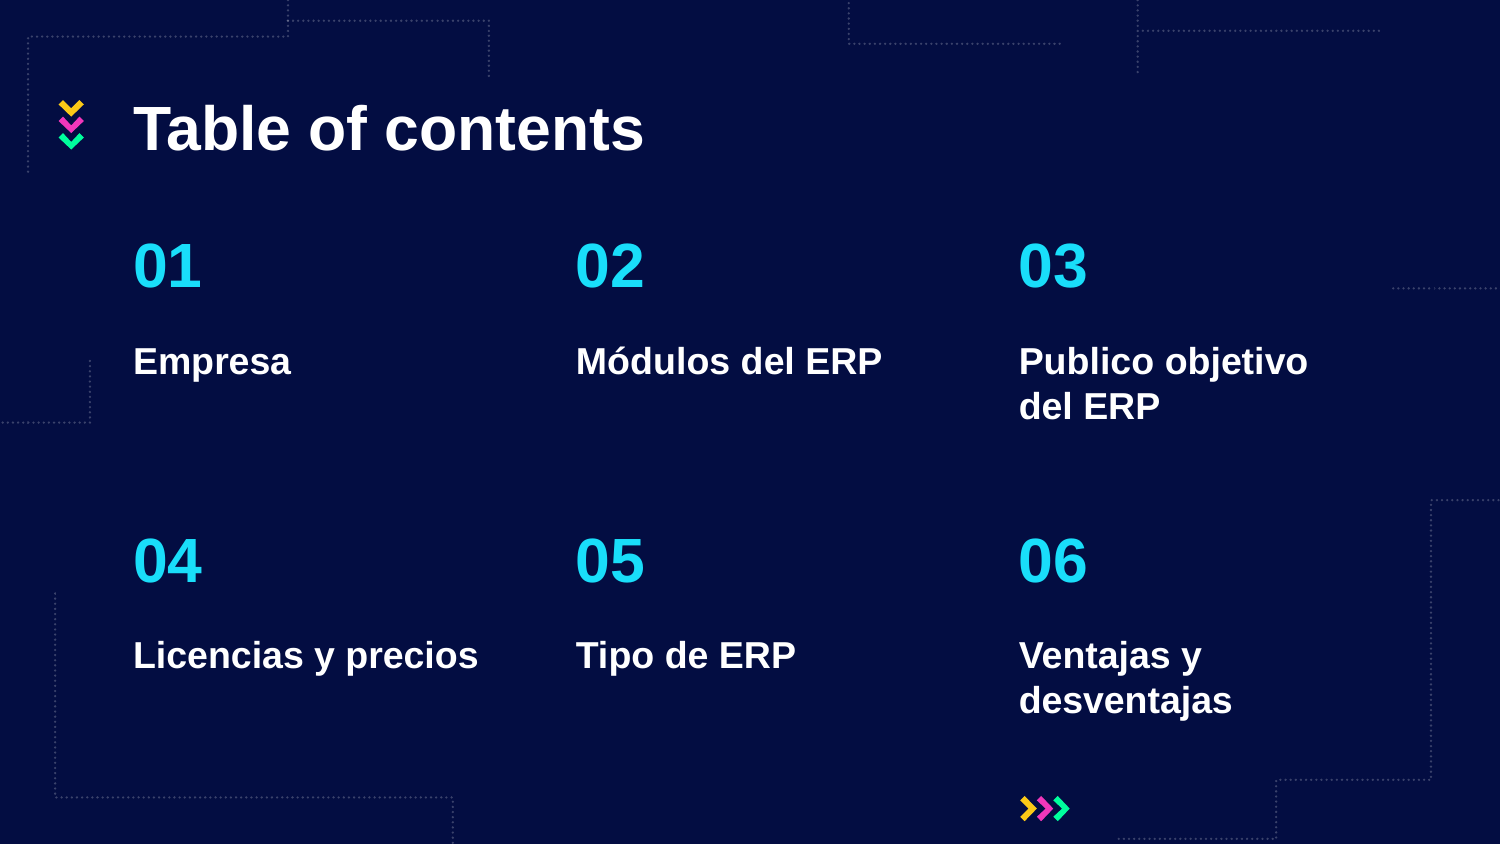

# Table of contents
01
02
03
Empresa
Módulos del ERP
Publico objetivo del ERP
04
05
06
Licencias y precios
Tipo de ERP
Ventajas y desventajas